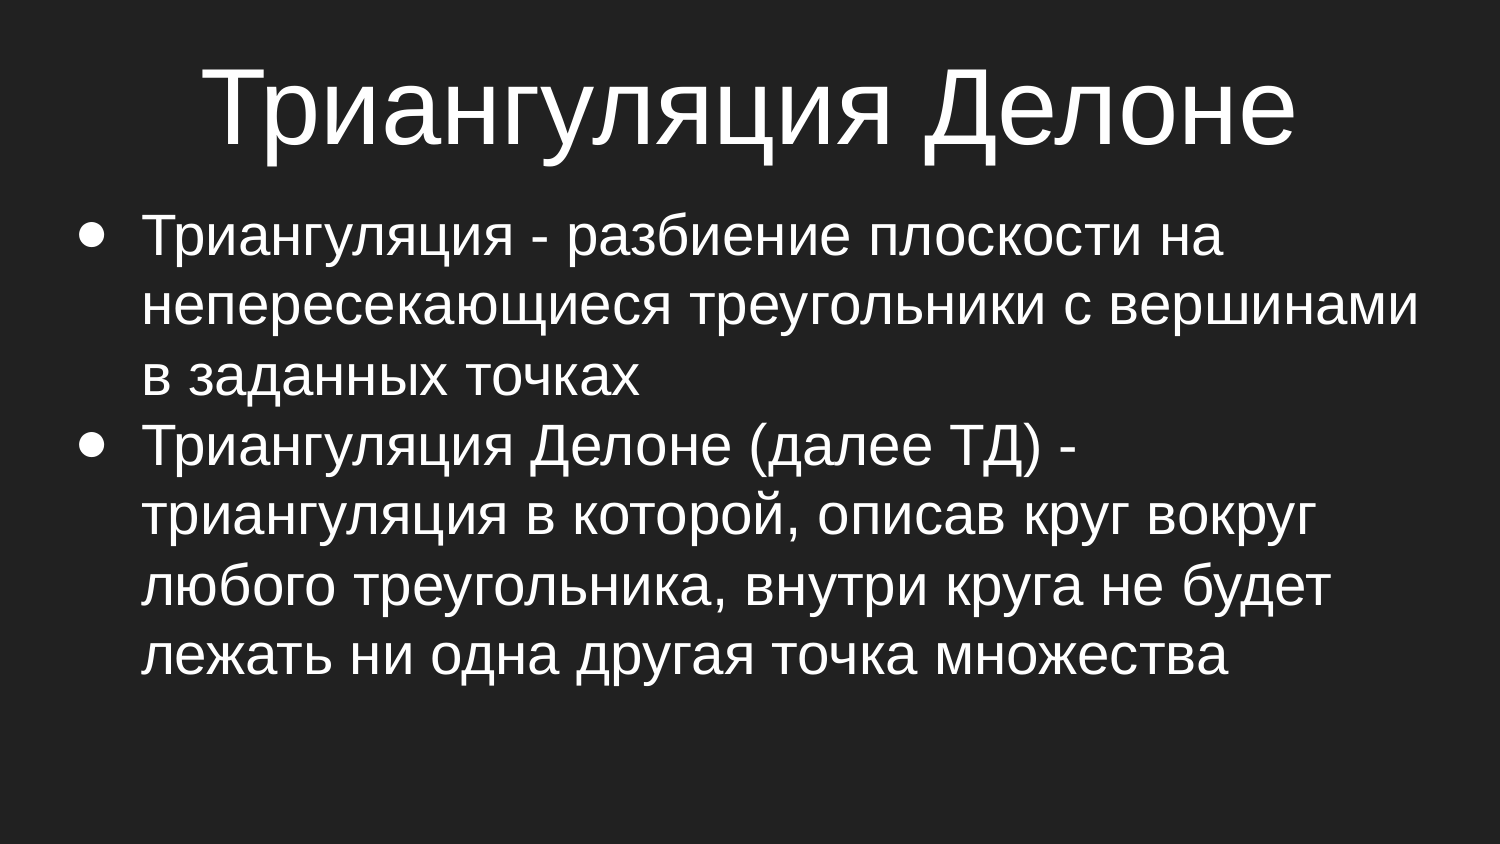

# Триангуляция Делоне
Триангуляция - разбиение плоскости на непересекающиеся треугольники с вершинами в заданных точках
Триангуляция Делоне (далее ТД) - триангуляция в которой, описав круг вокруг любого треугольника, внутри круга не будет лежать ни одна другая точка множества